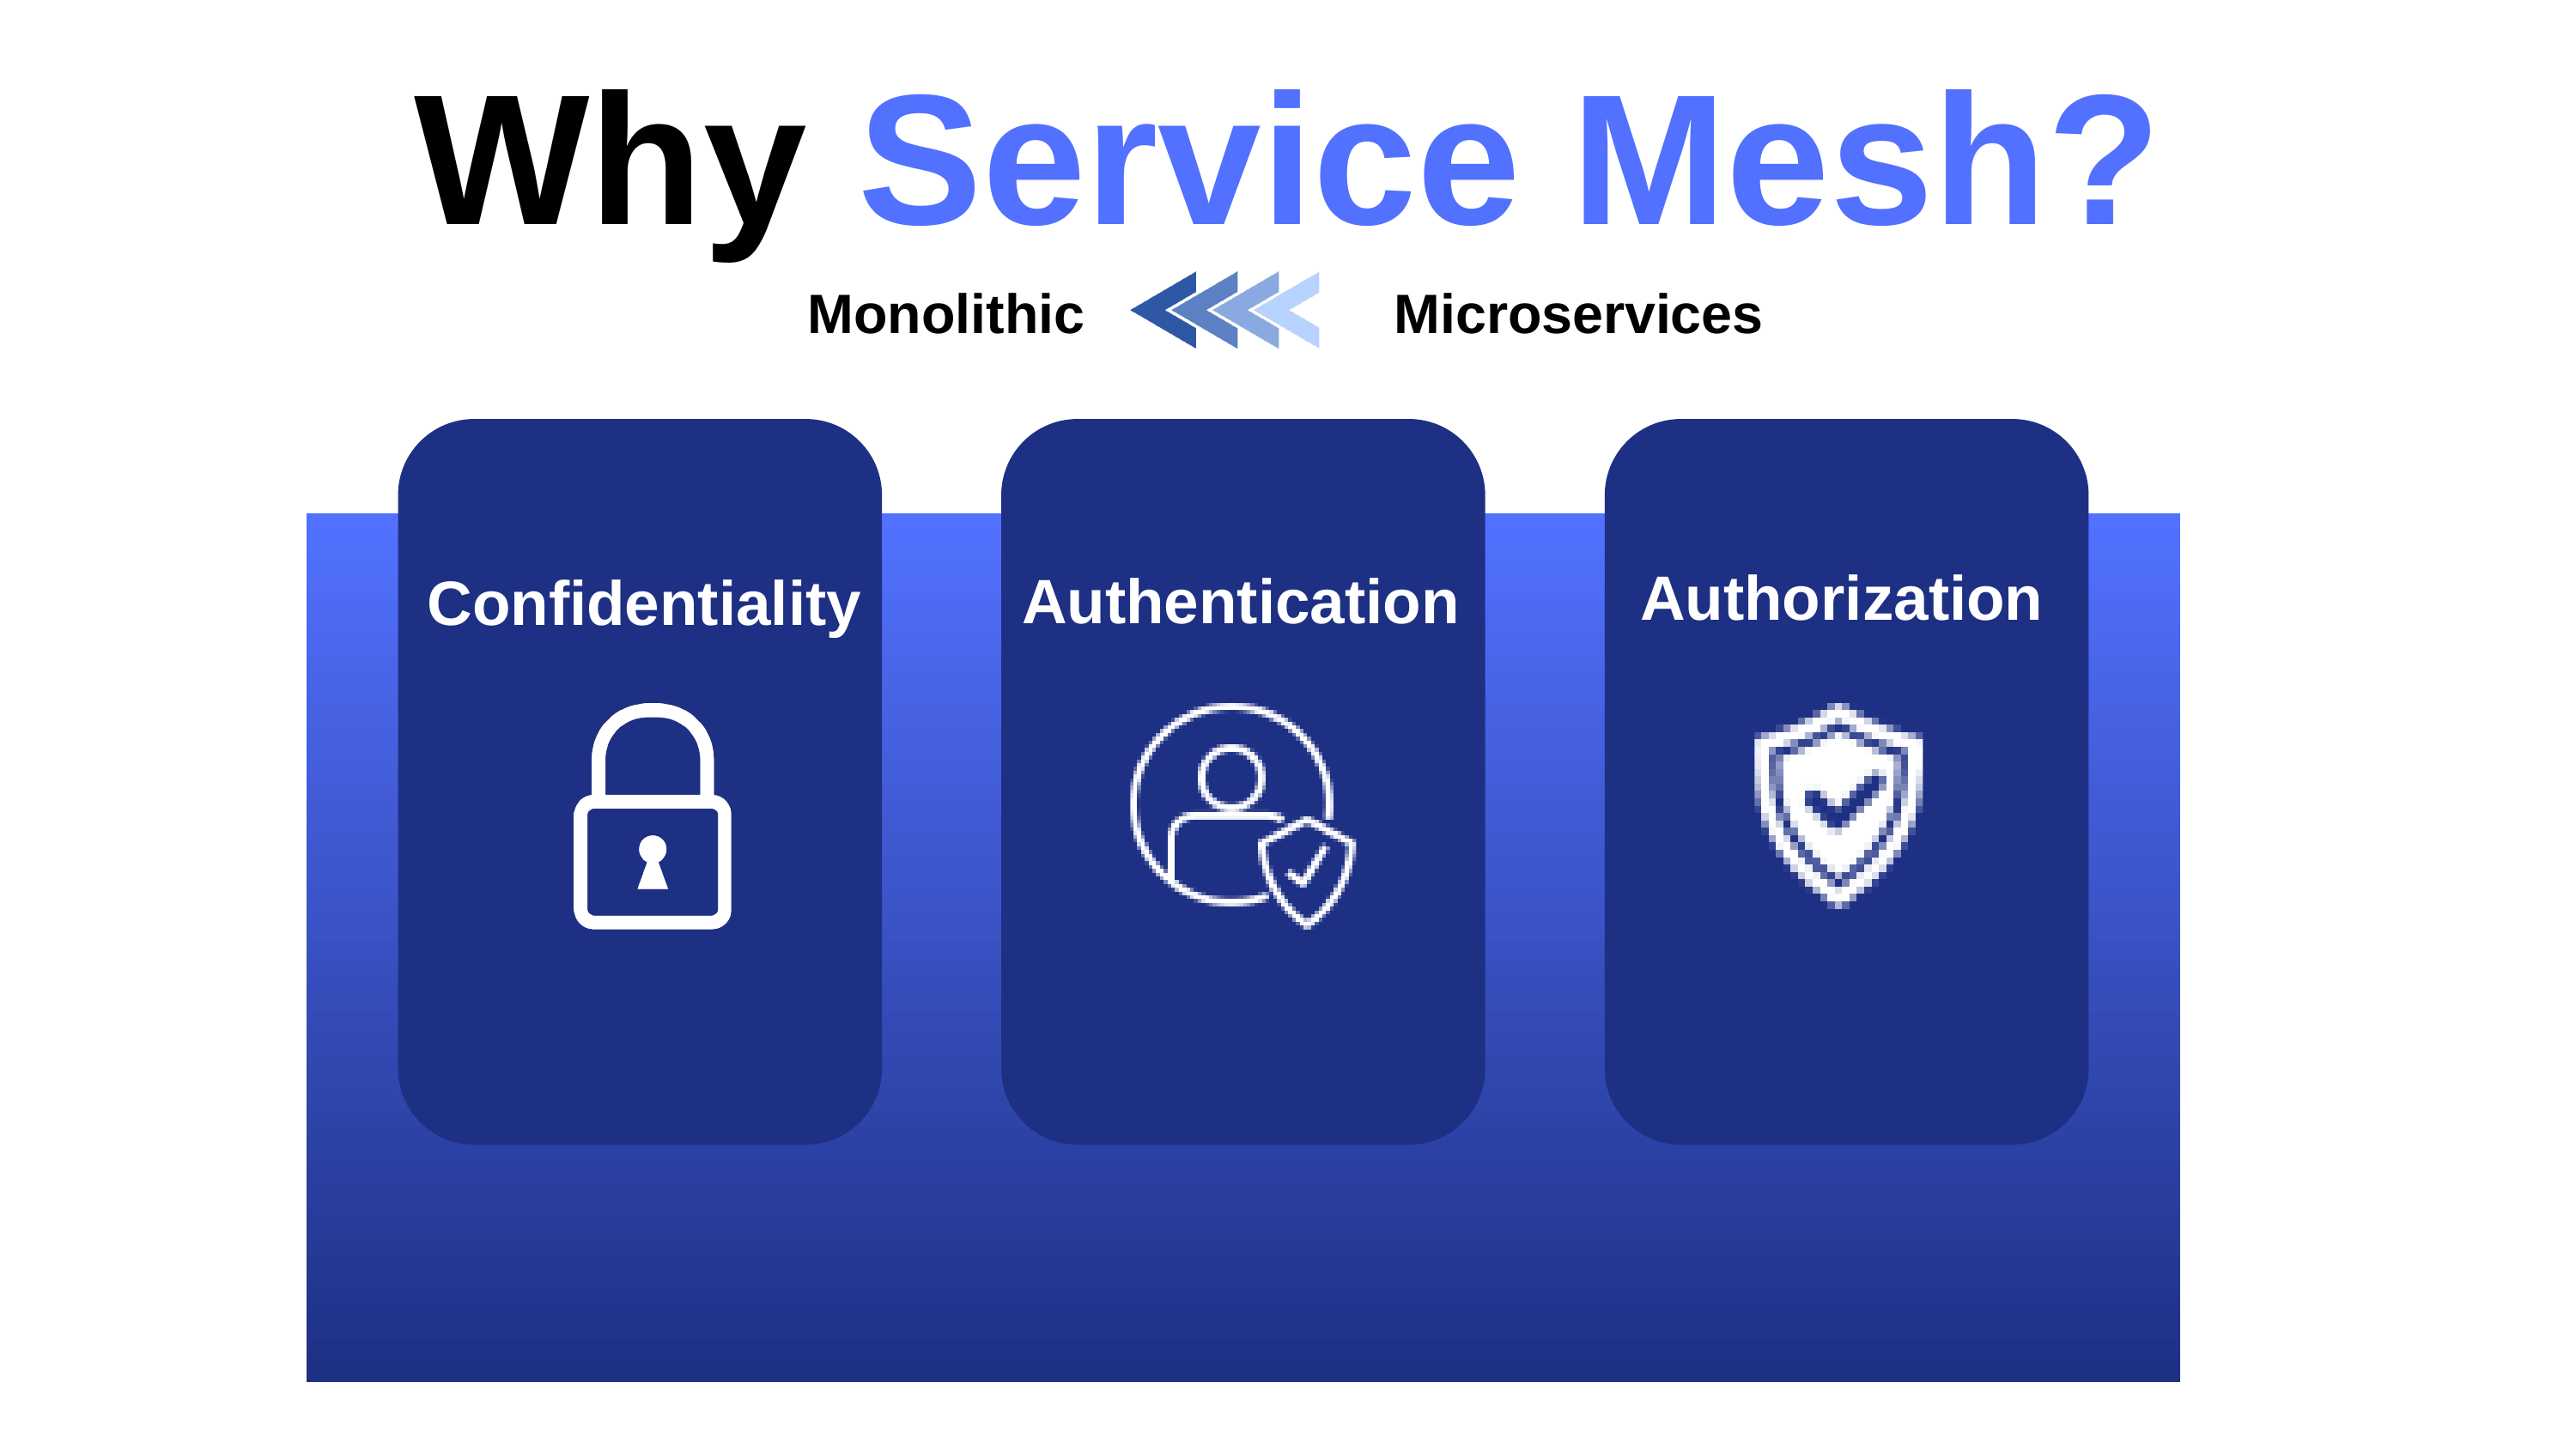

Why Service Mesh?
Monolithic
Microservices

Authorization
Authentication
Confidentiality